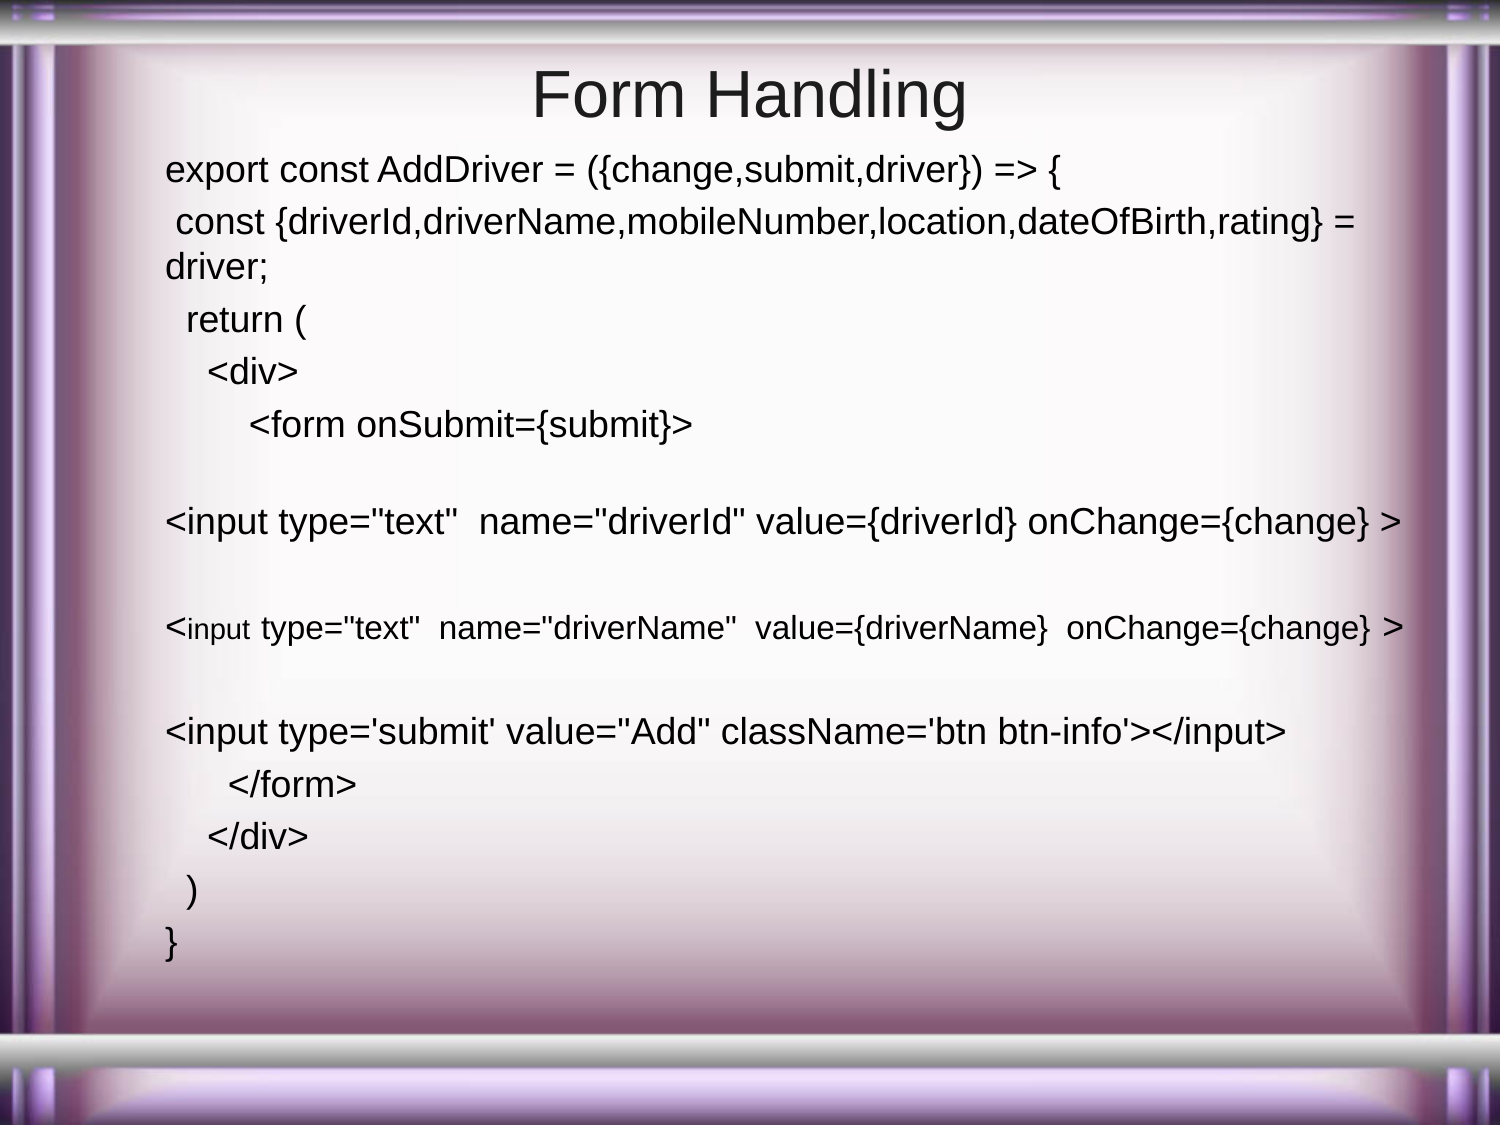

# Form Handling
export const AddDriver = ({change,submit,driver}) => {
 const {driverId,driverName,mobileNumber,location,dateOfBirth,rating} = driver;
  return (
    <div>
        <form onSubmit={submit}>
<input type="text"  name="driverId" value={driverId} onChange={change} >

<input type="text"  name="driverName"  value={driverName}  onChange={change} >

<input type='submit' value="Add" className='btn btn-info'></input>
      </form>
    </div>
  )
}